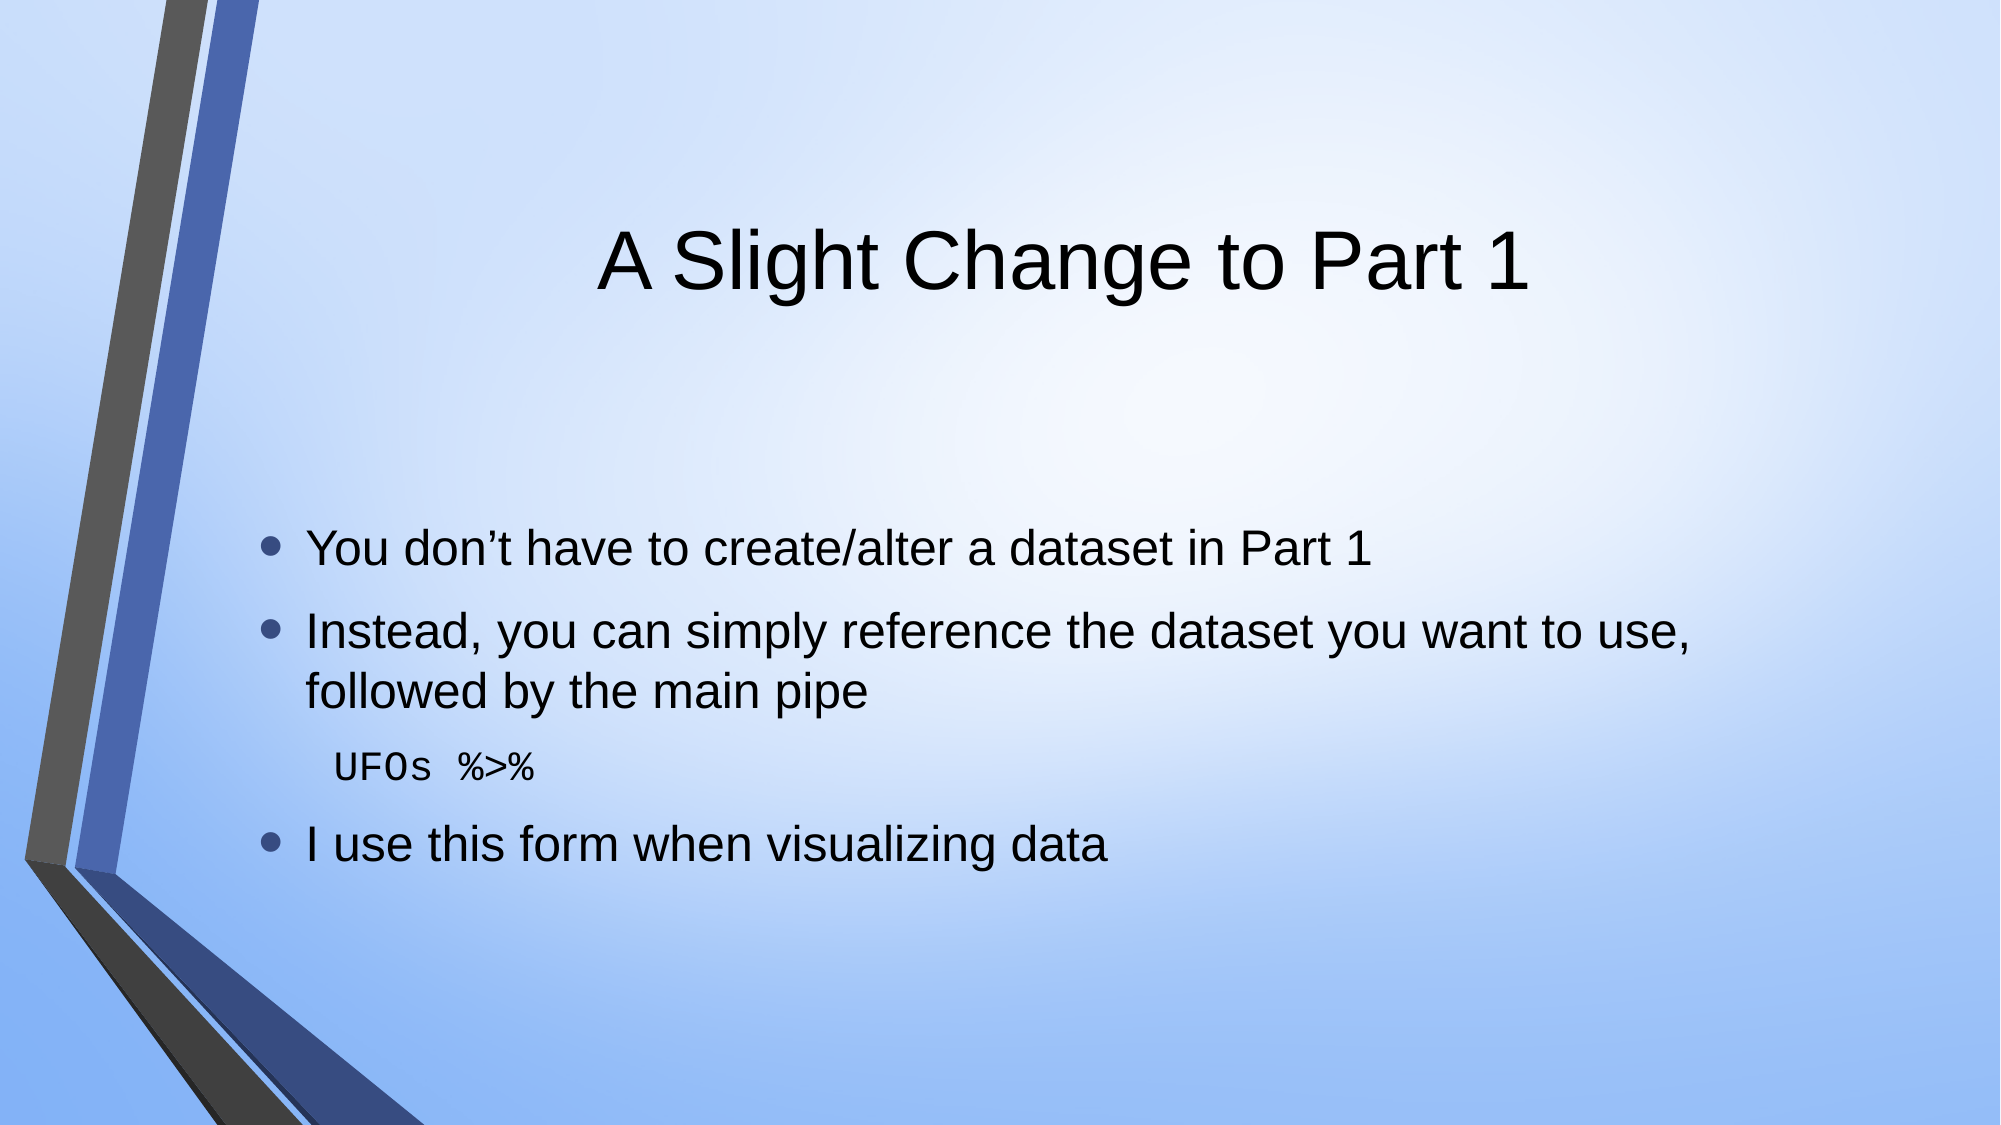

# A Slight Change to Part 1
You don’t have to create/alter a dataset in Part 1
Instead, you can simply reference the dataset you want to use, followed by the main pipe
UFOs %>%
I use this form when visualizing data